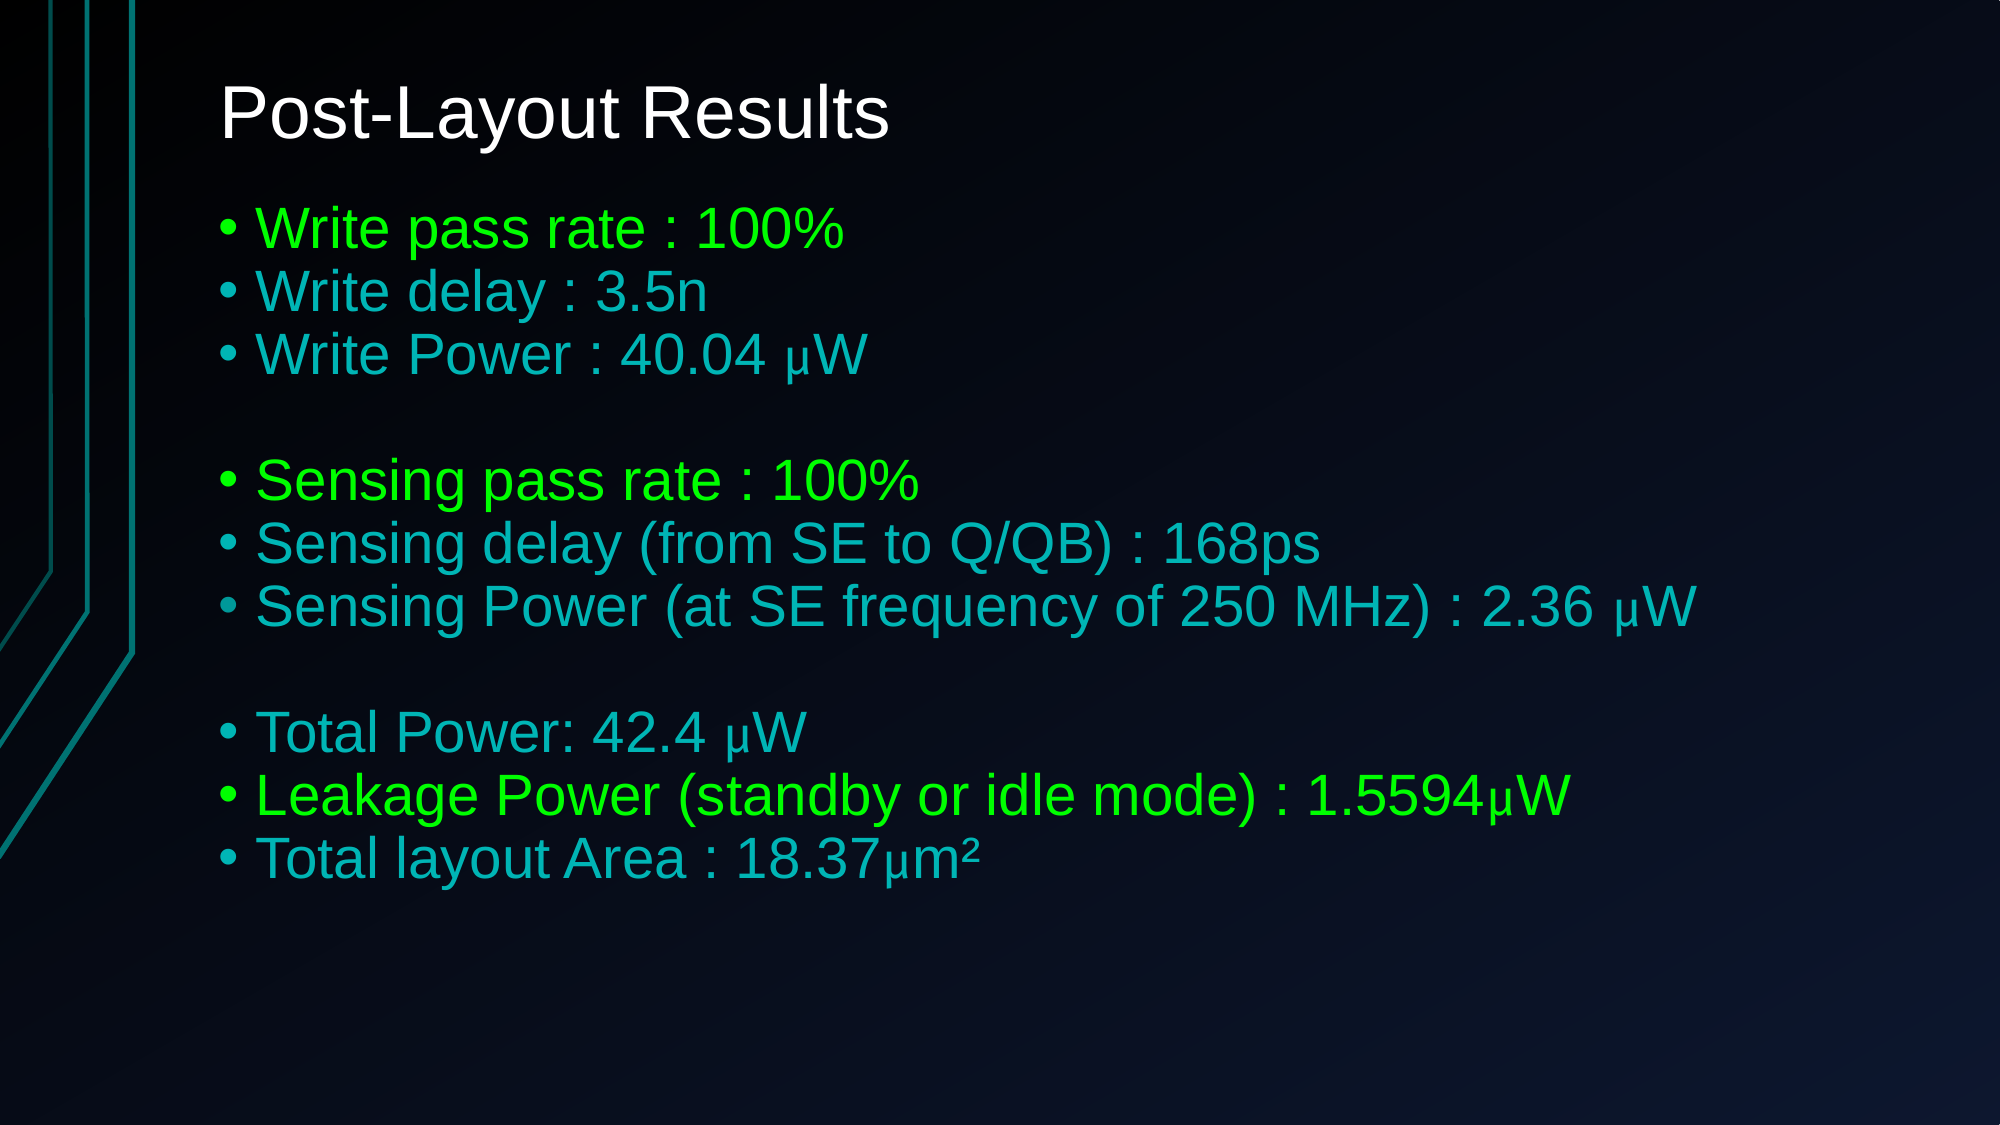

# Post-Layout Results

Write pass rate : 100%
Write delay : 3.5n
Write Power : 40.04 μW

Sensing pass rate : 100%
Sensing delay (from SE to Q/QB) : 168ps
Sensing Power (at SE frequency of 250 MHz) : 2.36 μW

Total Power: 42.4 μW
Leakage Power (standby or idle mode) : 1.5594μW
Total layout Area : 18.37μm²